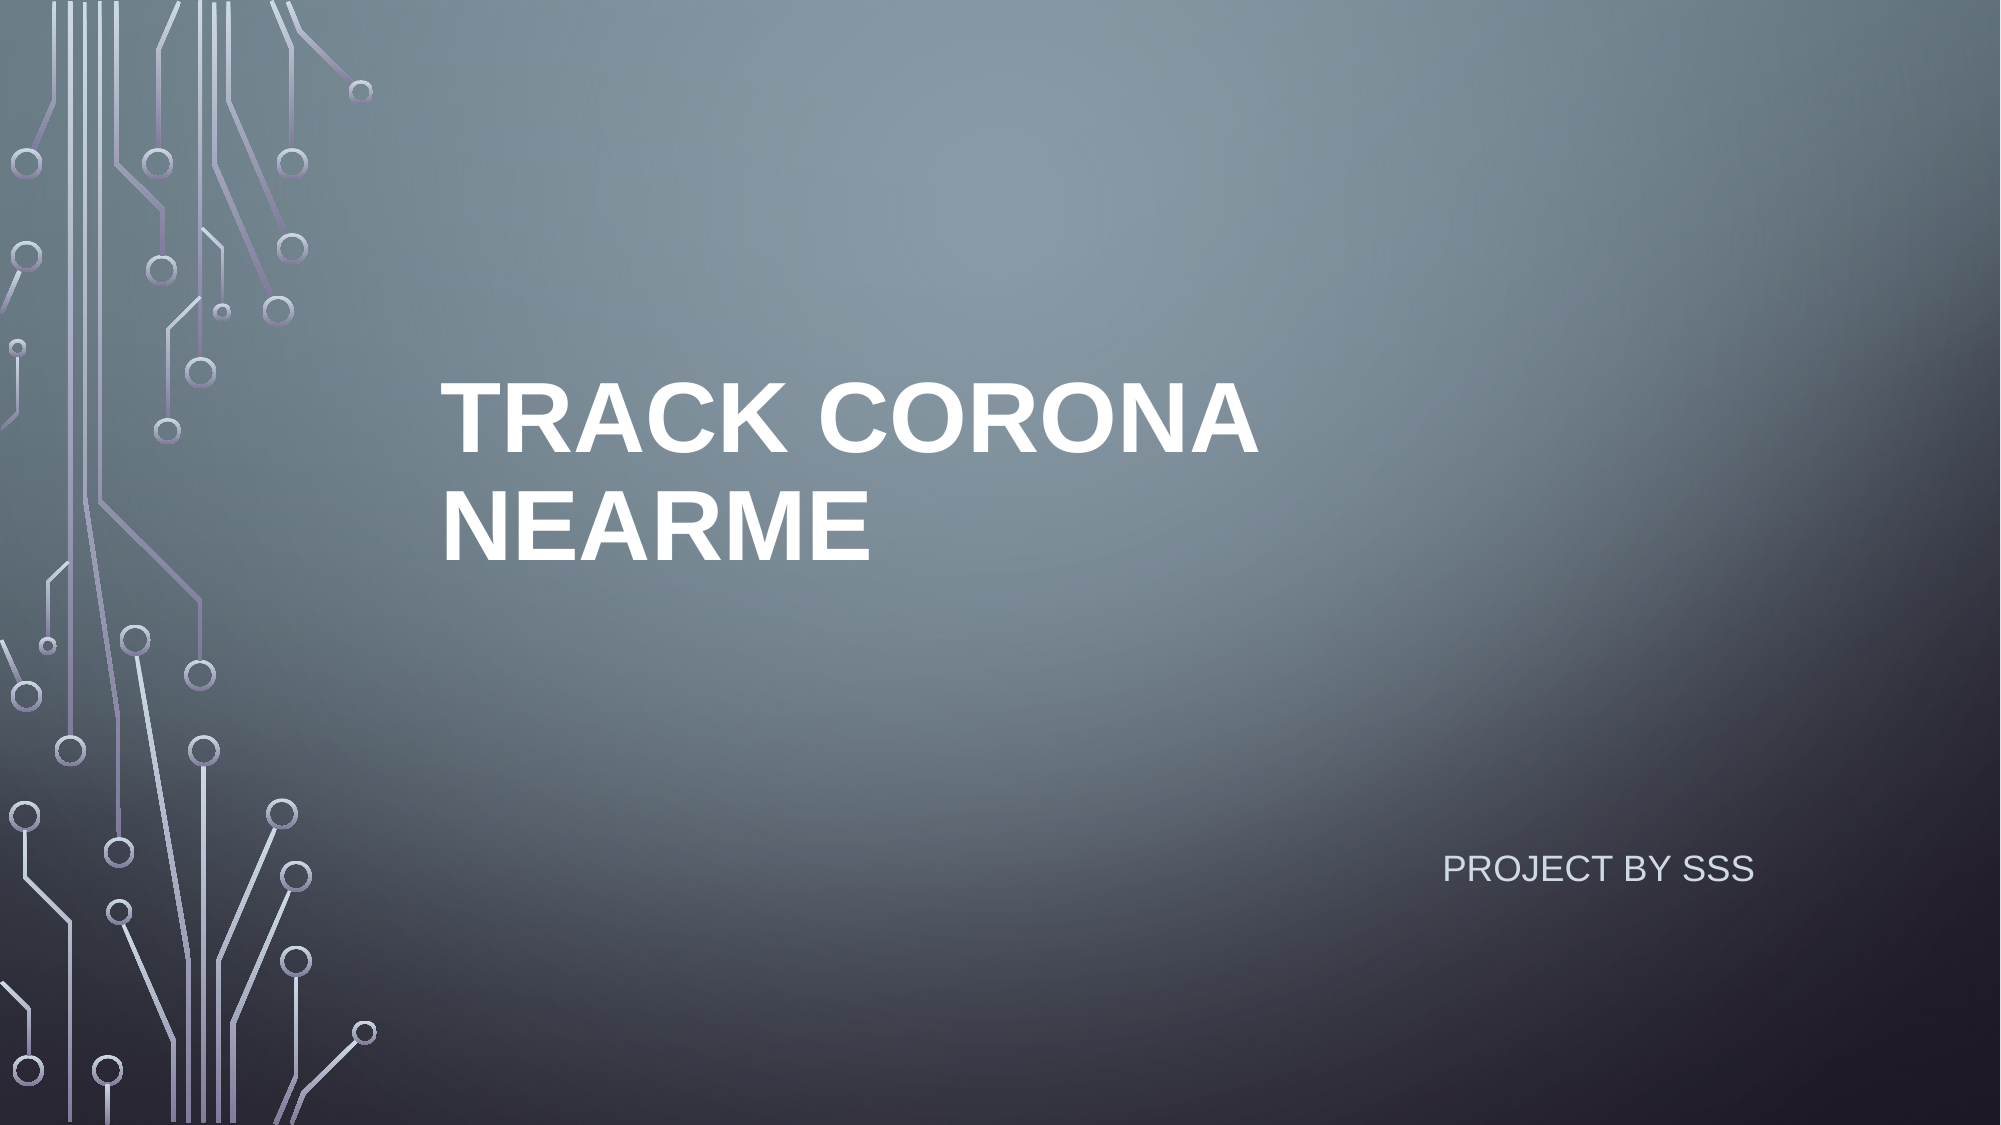

# Track Corona NearMe
Project by SSS